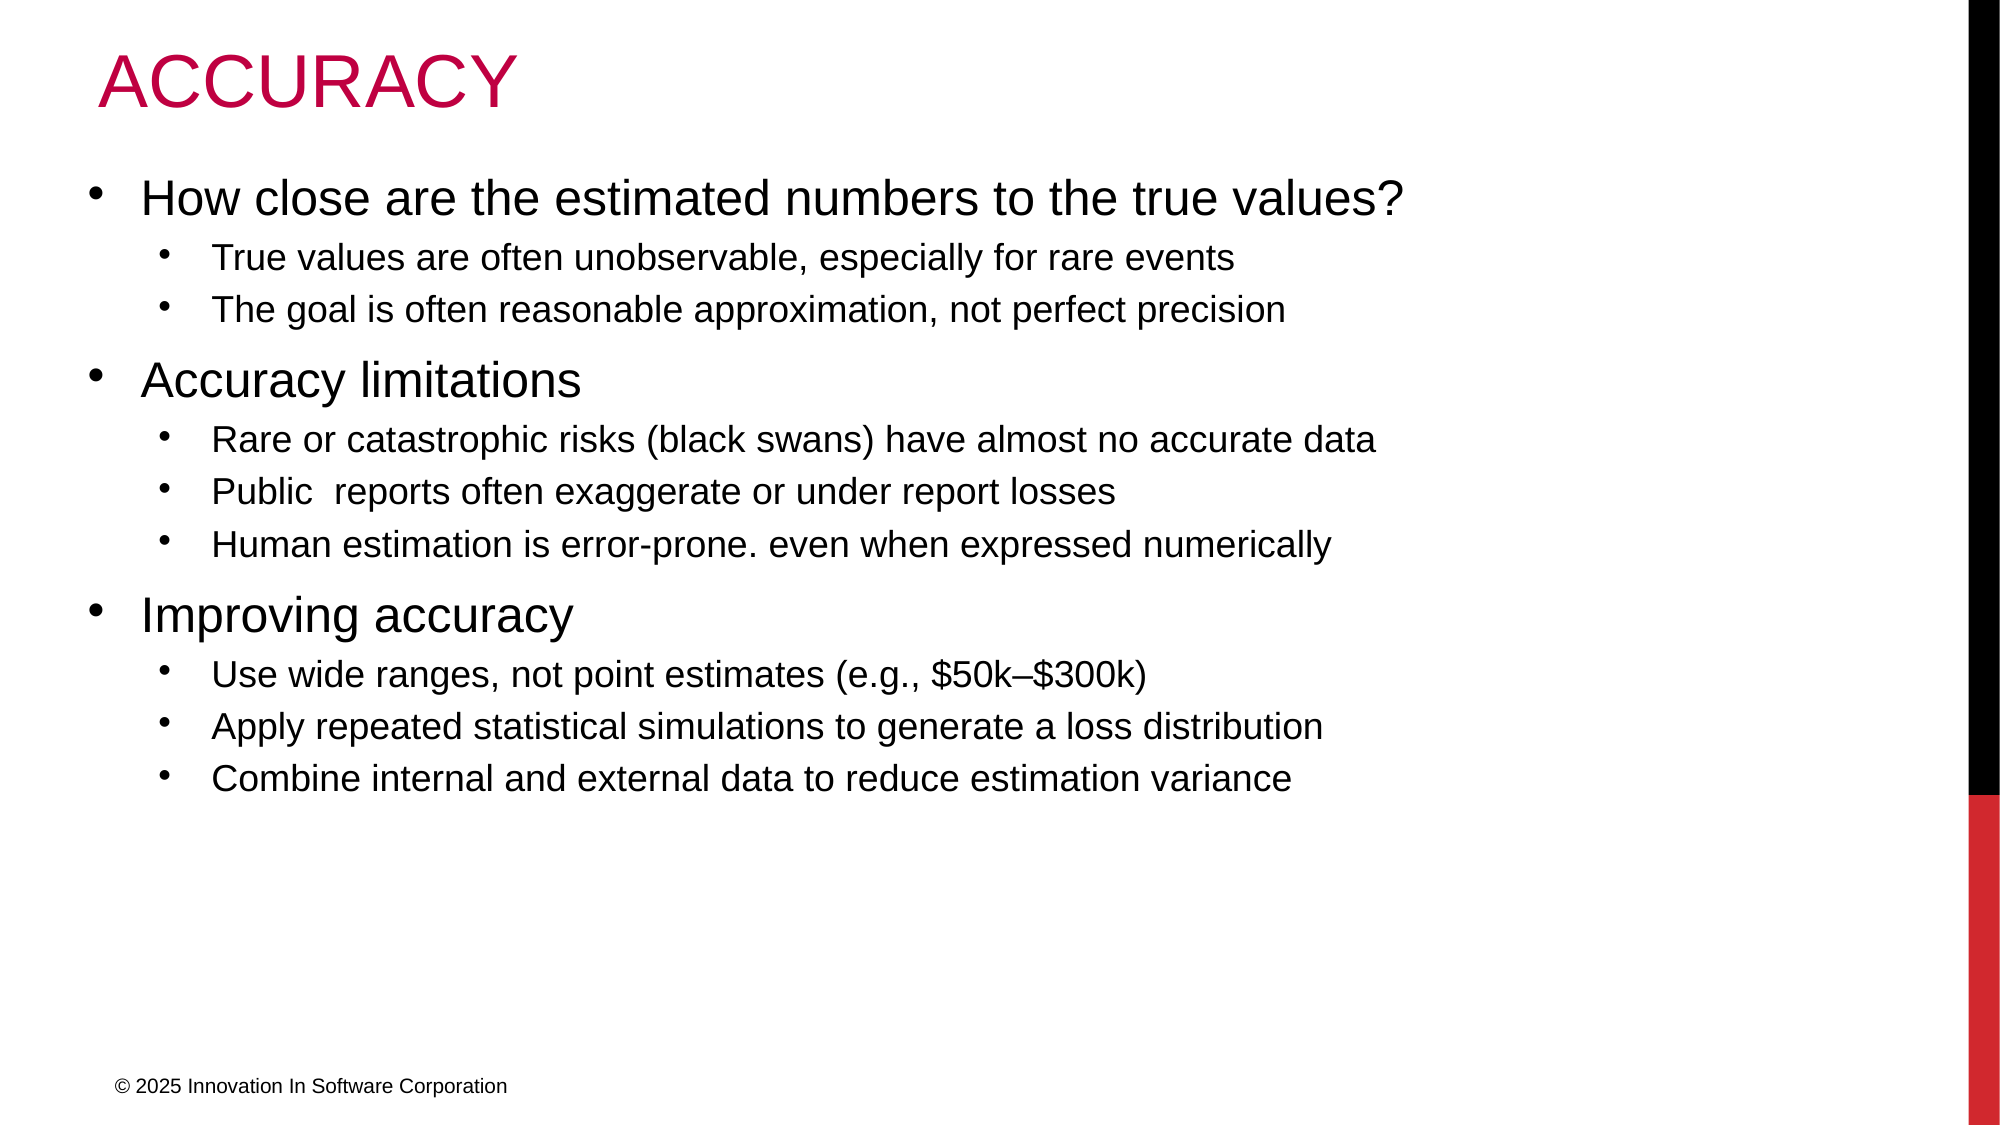

# Accuracy
How close are the estimated numbers to the true values?
True values are often unobservable, especially for rare events
The goal is often reasonable approximation, not perfect precision
Accuracy limitations
Rare or catastrophic risks (black swans) have almost no accurate data
Public  reports often exaggerate or under report losses
Human estimation is error-prone. even when expressed numerically
Improving accuracy
Use wide ranges, not point estimates (e.g., $50k–$300k)
Apply repeated statistical simulations to generate a loss distribution
Combine internal and external data to reduce estimation variance
© 2025 Innovation In Software Corporation